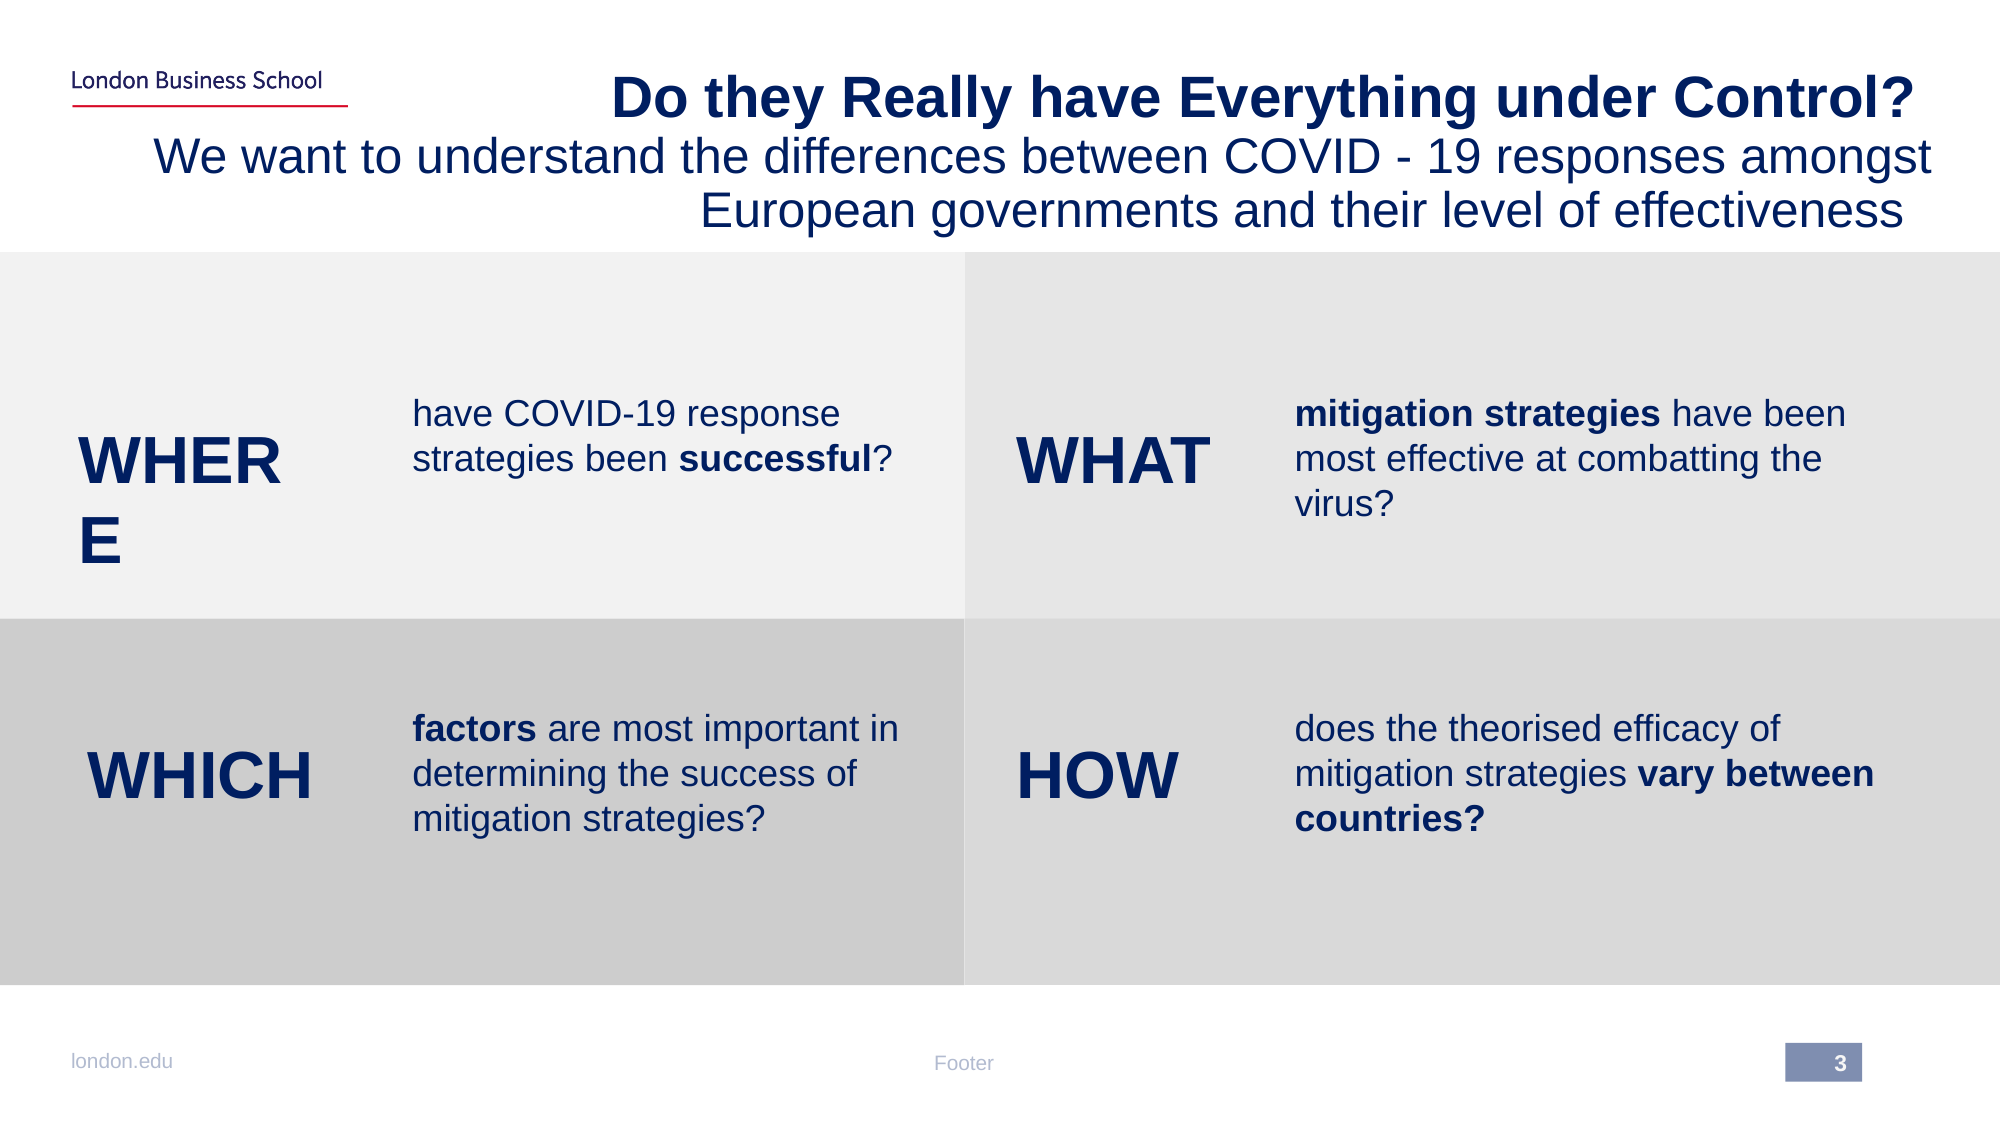

# Do they Really have Everything under Control? We want to understand the differences between COVID - 19 responses amongst European governments and their level of effectiveness
have COVID-19 response strategies been successful?
mitigation strategies have been most effective at combatting the virus?
WHERE
WHAT
factors are most important in determining the success of mitigation strategies?
does the theorised efficacy of mitigation strategies vary between countries?
WHICH
HOW